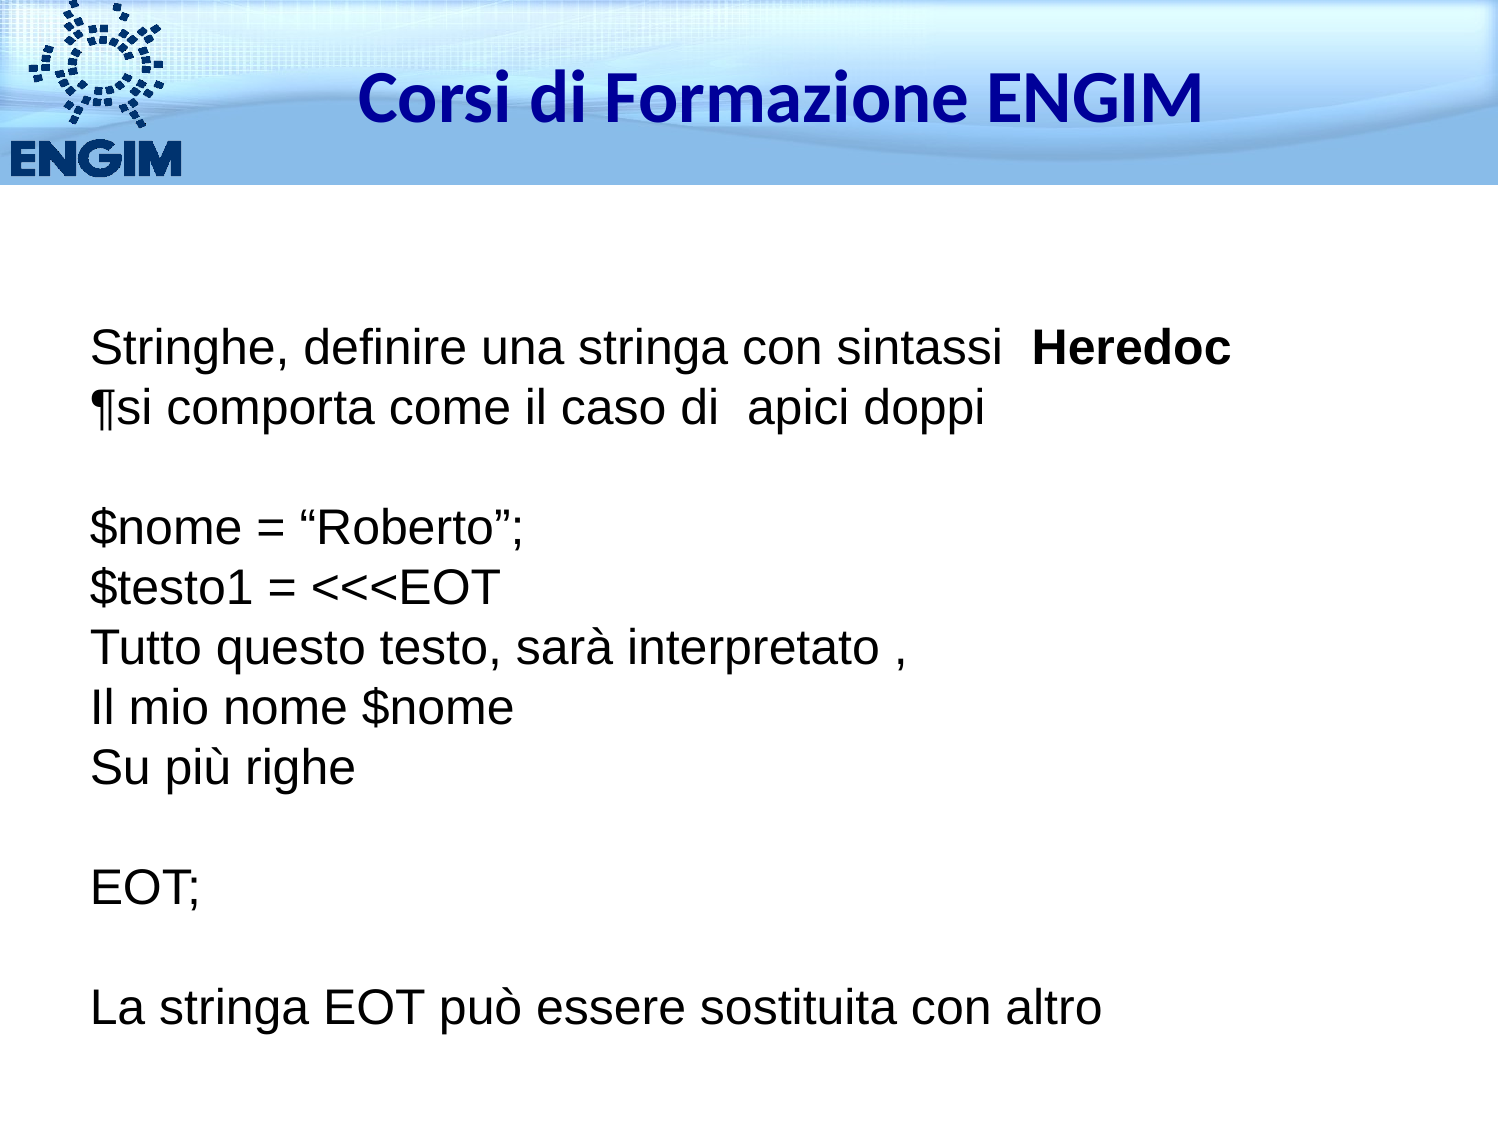

Corsi di Formazione ENGIM

Stringhe, definire una stringa con sintassi  Heredoc
¶si comporta come il caso di  apici doppi

$nome = “Roberto”;
$testo1 = <<<EOT
Tutto questo testo, sarà interpretato ,
Il mio nome $nome
Su più righe

EOT;

La stringa EOT può essere sostituita con altro